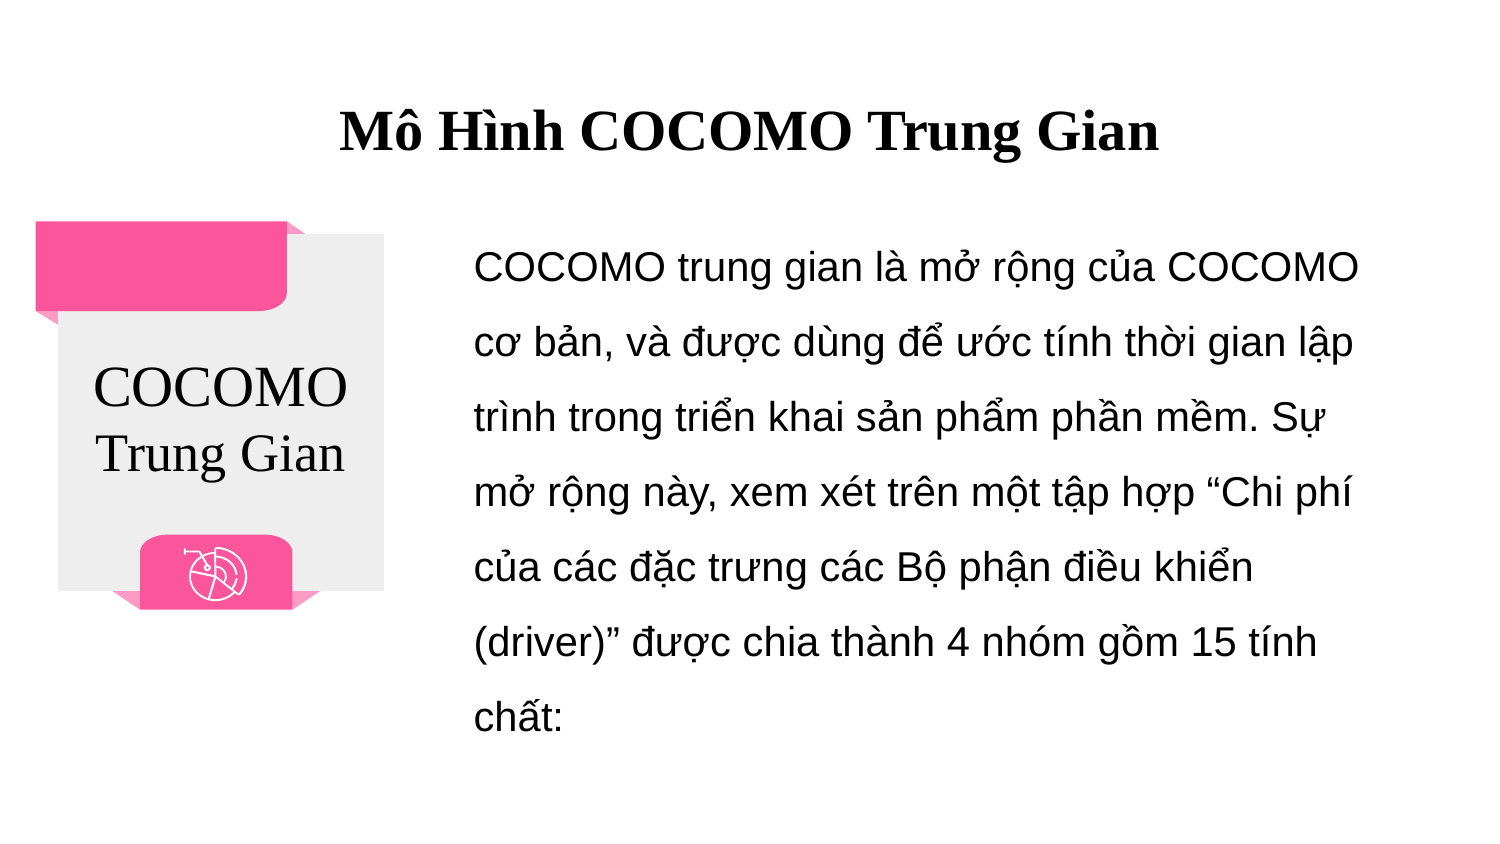

# Mô Hình COCOMO Trung Gian
COCOMO trung gian là mở rộng của COCOMO cơ bản, và được dùng để ước tính thời gian lập trình trong triển khai sản phẩm phần mềm. Sự mở rộng này, xem xét trên một tập hợp “Chi phí của các đặc trưng các Bộ phận điều khiển (driver)” được chia thành 4 nhóm gồm 15 tính chất:

COCOMO
Trung Gian